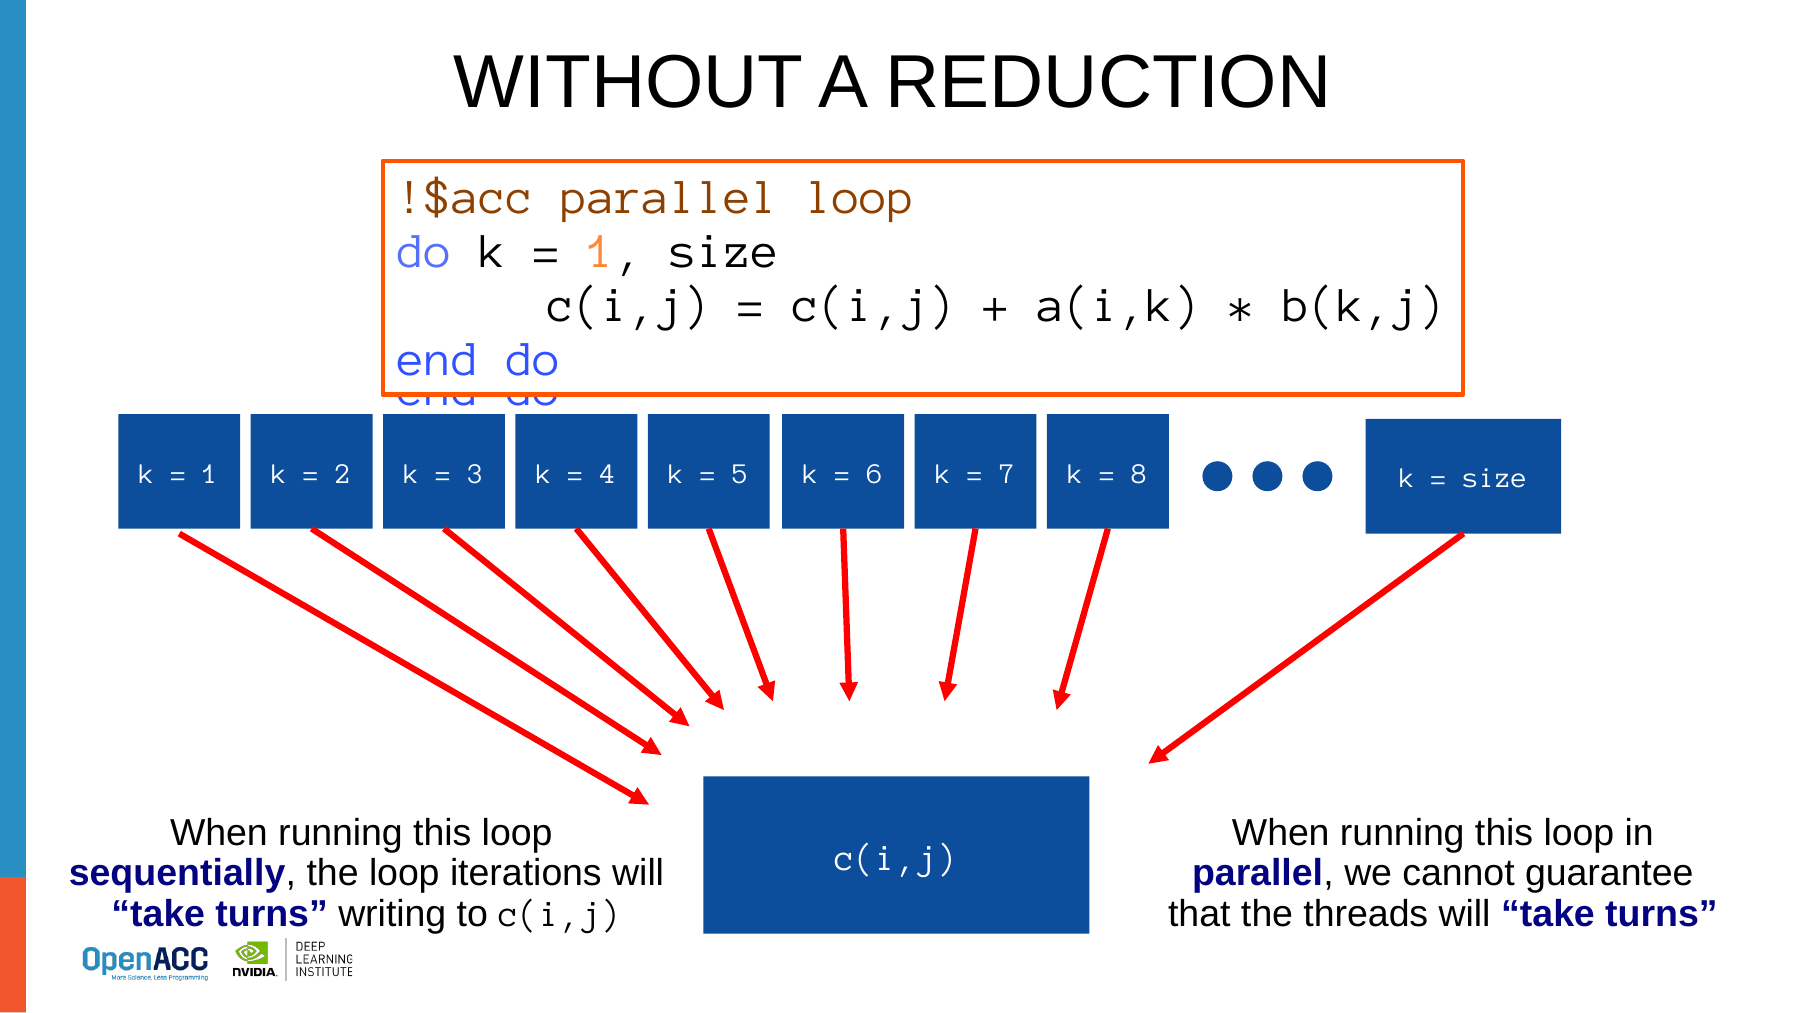

# WITHOUT A REDUCTION

do k = 1, size
	c(i,j) = c(i,j) + a(i,k) * b(k,j)
end do
!$acc parallel loop
do k = 1, size
	c(i,j) = c(i,j) + a(i,k) * b(k,j)
end do
k = 1
k = 2
k = 3
k = 4
k = 5
k = 6
k = 7
k = 8
k = size

c(i,j)
When running this loop  sequentially, the loop iterations will “take turns” writing to c(i,j)
When running this loop in parallel, we cannot guarantee that the threads will “take turns”